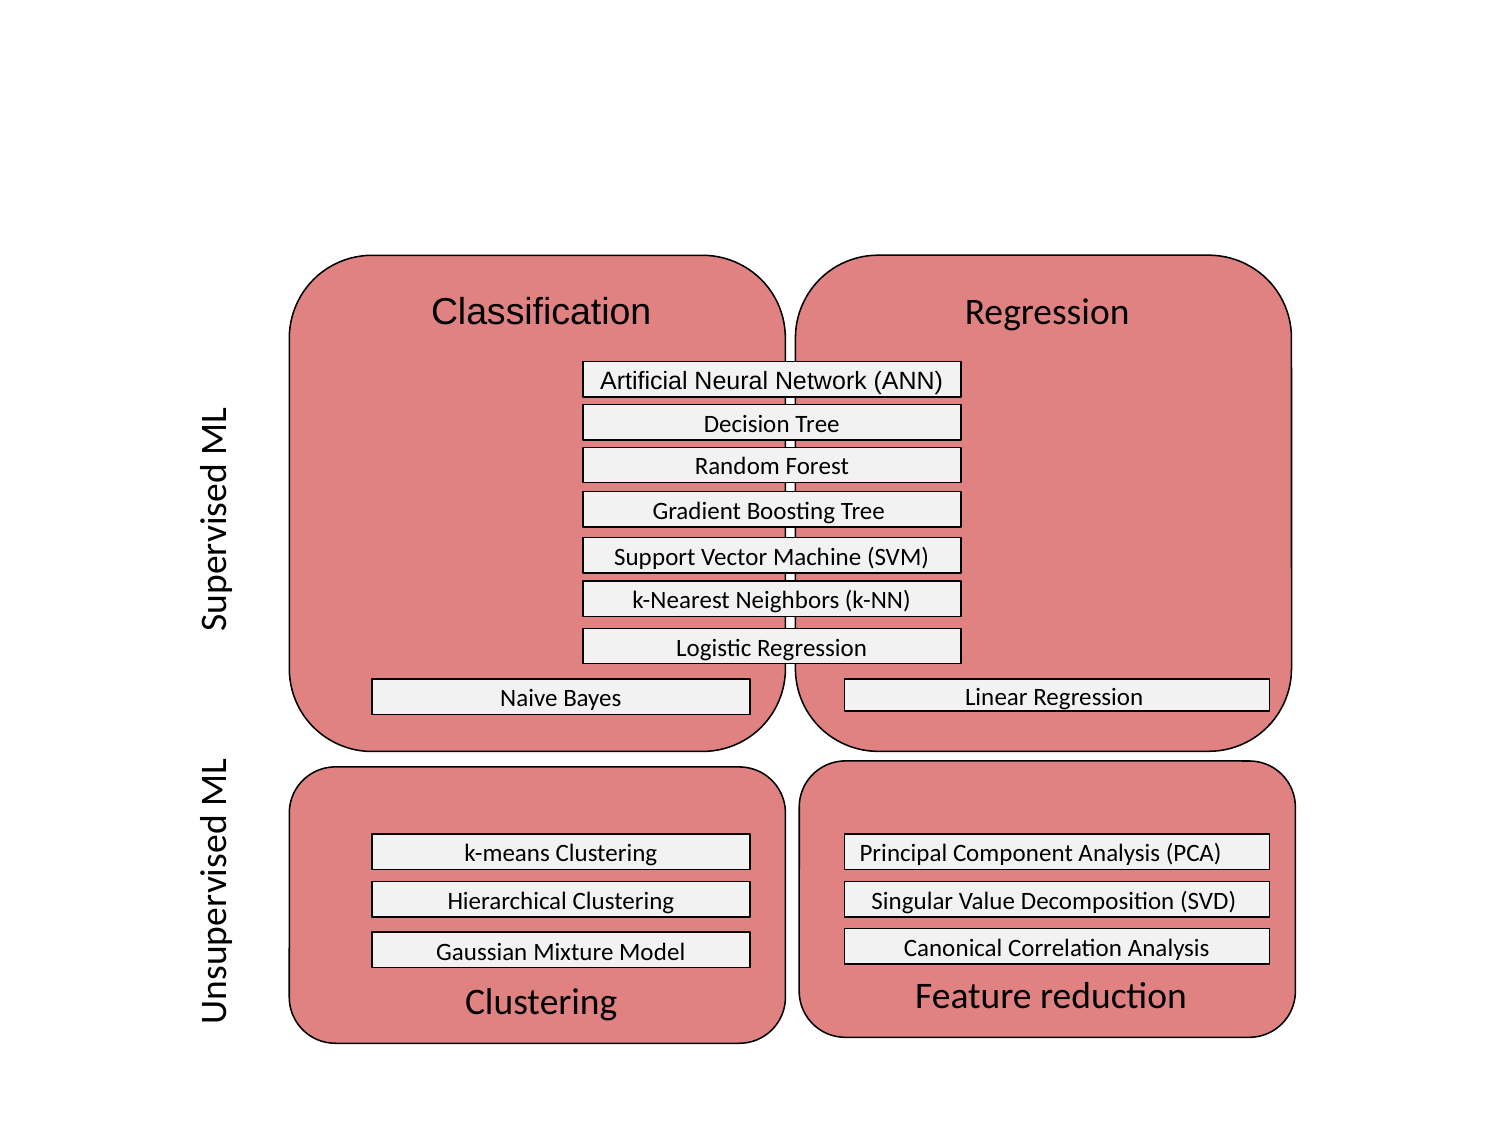

Regression
Classification
Artificial Neural Network (ANN)
Decision Tree
Random Forest
Gradient Boosting Tree
Support Vector Machine (SVM)
k-Nearest Neighbors (k-NN)
Unsupervised ML               Supervised ML
Logistic Regression
Naive Bayes
Linear Regression
Feature reduction
Clustering
Principal Component Analysis (PCA)
k-means Clustering
Hierarchical Clustering
Singular Value Decomposition (SVD)
Canonical Correlation Analysis
Gaussian Mixture Model